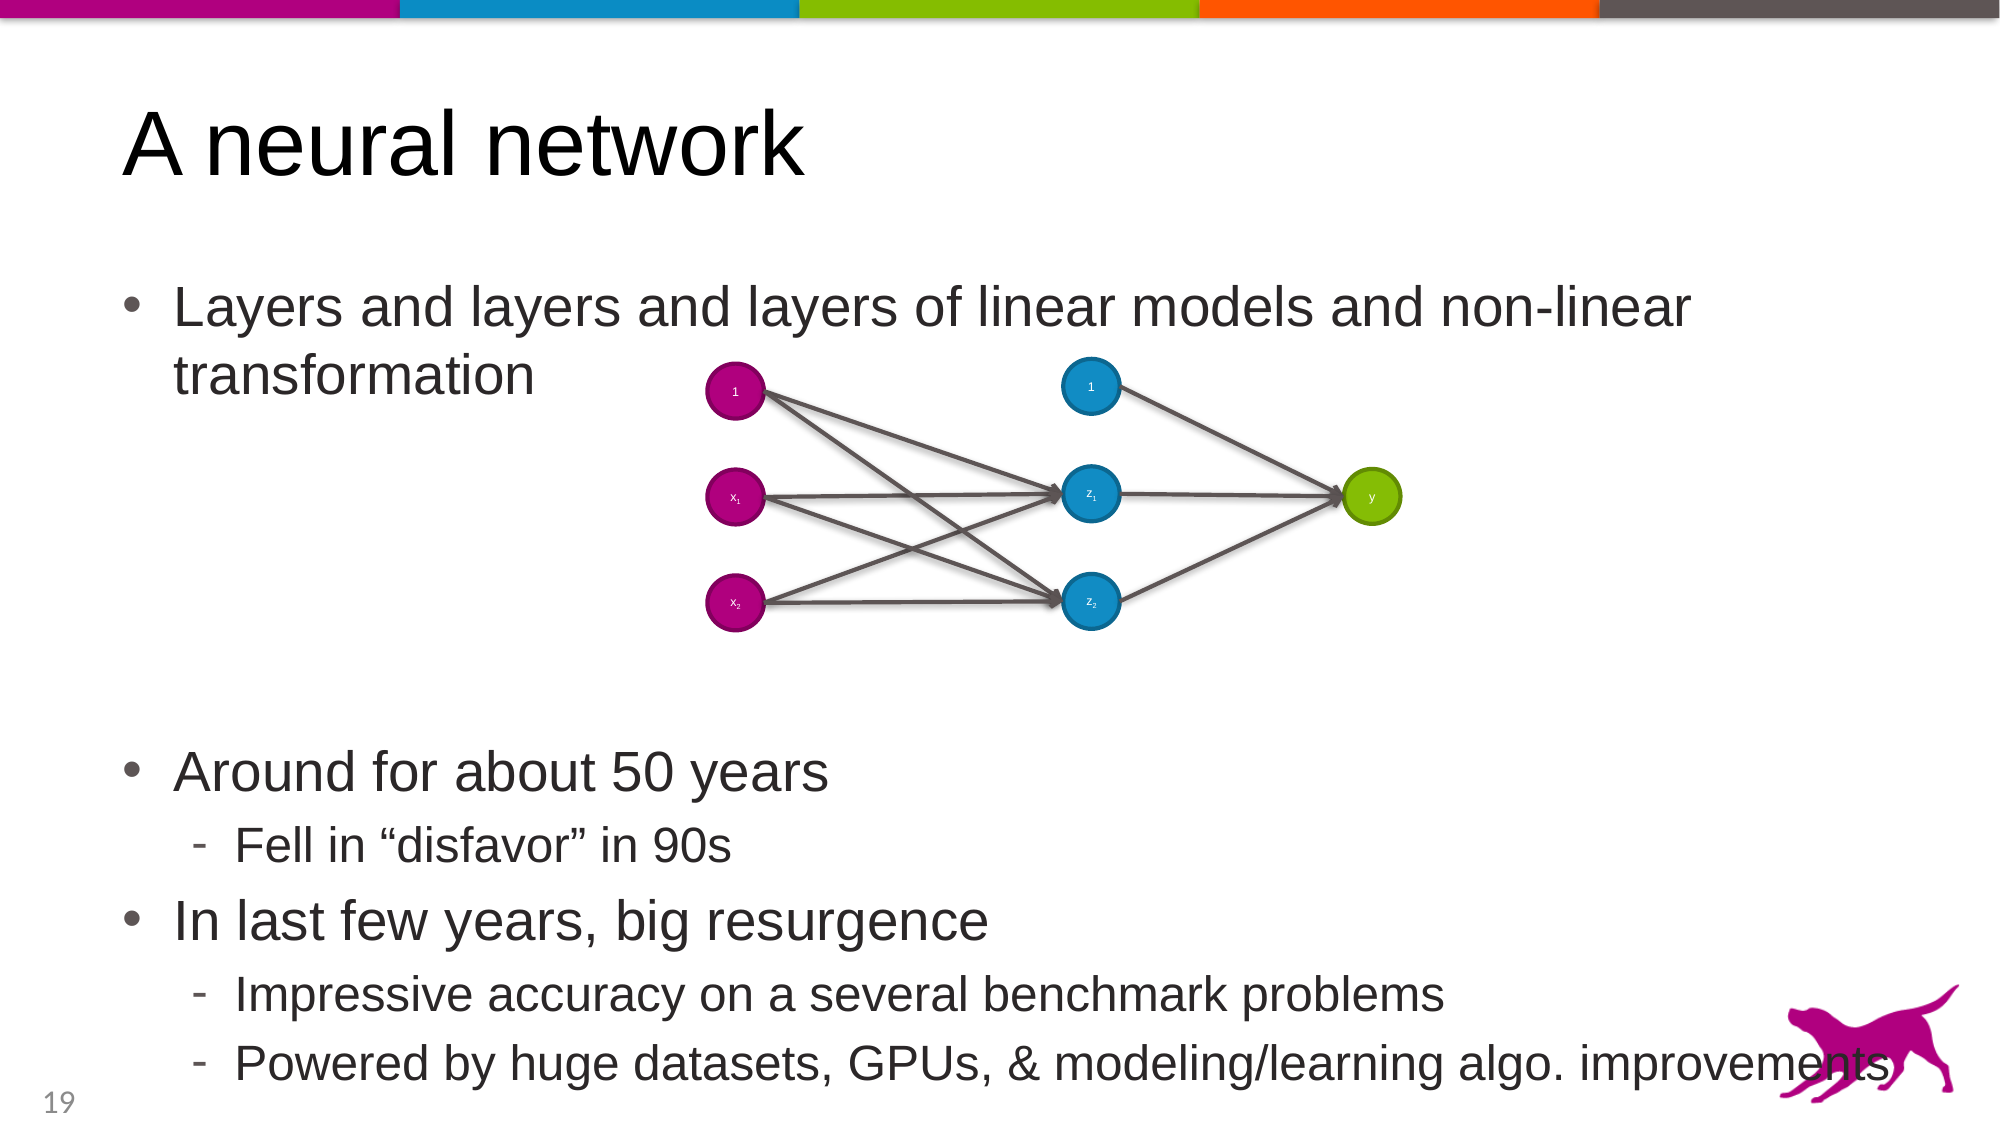

# A neural network
Layers and layers and layers of linear models and non-linear transformation

Around for about 50 years
Fell in “disfavor” in 90s
In last few years, big resurgence
Impressive accuracy on a several benchmark problems
Powered by huge datasets, GPUs, & modeling/learning algo. improvements
1
1
z1
y
x1
z2
x2